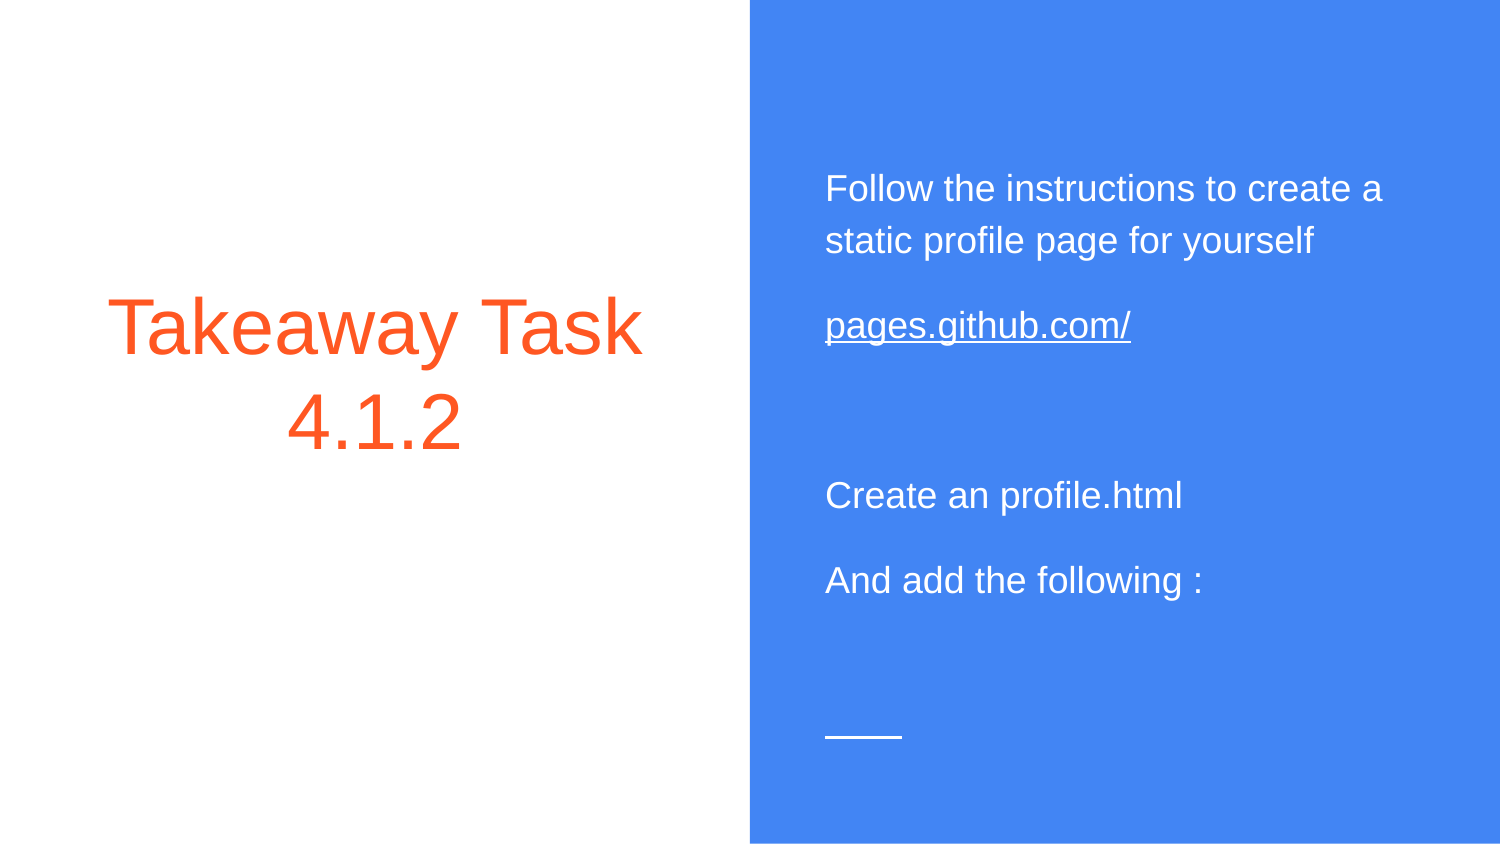

Follow the instructions to create a static profile page for yourself
pages.github.com/

Create an profile.html
And add the following :

# Takeaway Task 4.1.2